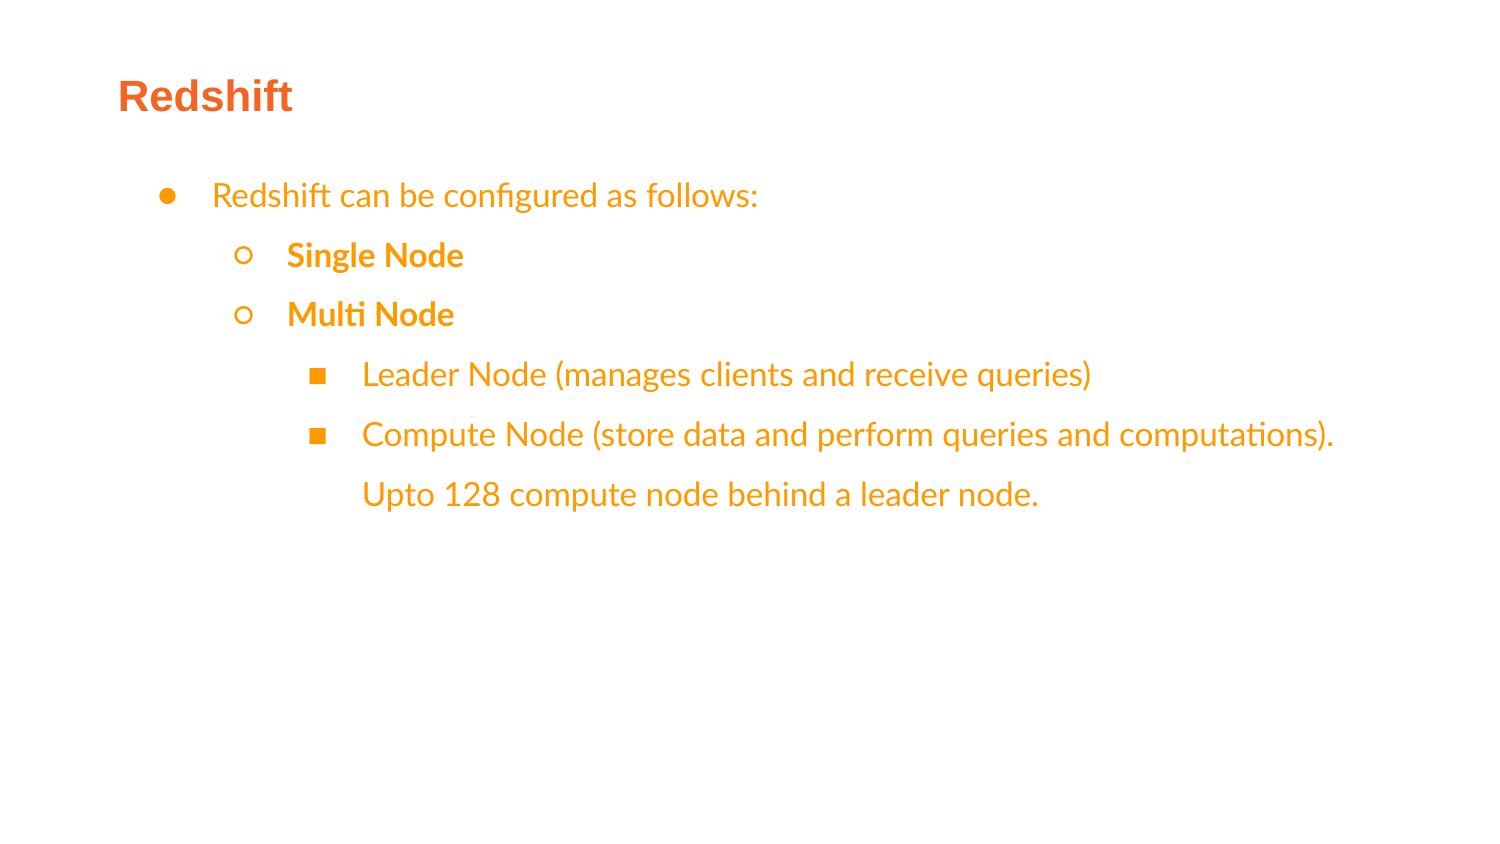

Redshift
Redshift can be configured as follows:
Single Node
Multi Node
Leader Node (manages clients and receive queries)
Compute Node (store data and perform queries and computations). Upto 128 compute node behind a leader node.